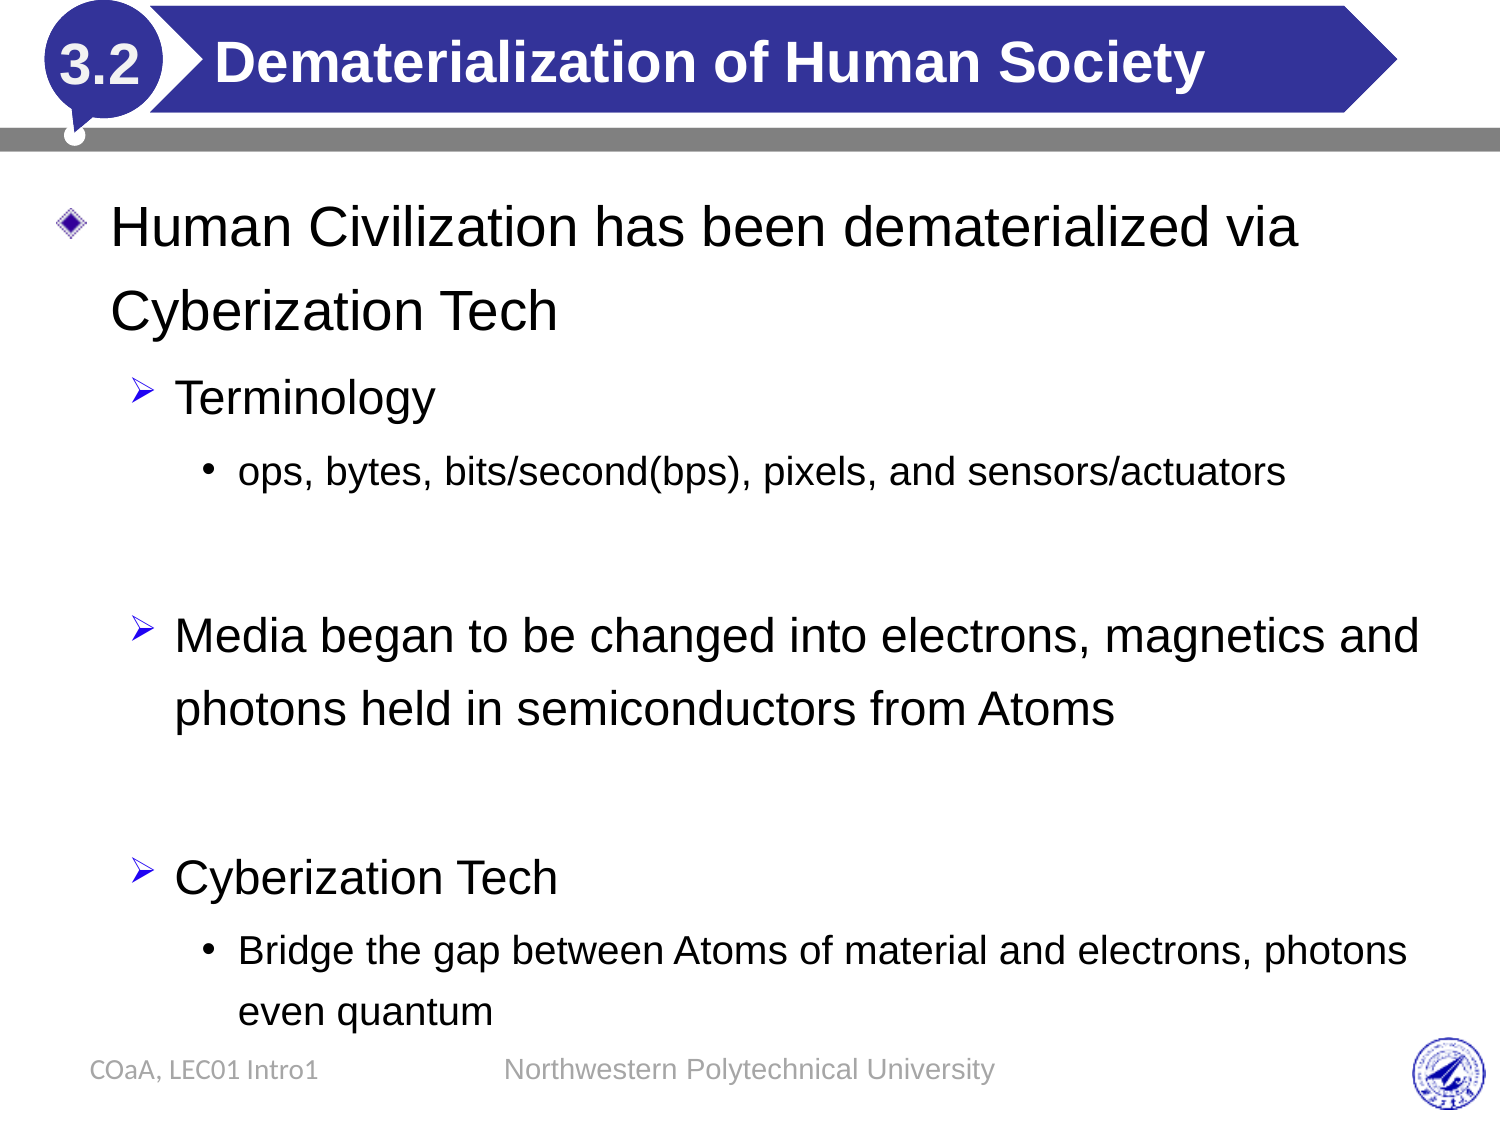

# Dematerialization of Human Society
3.2
Human Civilization has been dematerialized via Cyberization Tech
Terminology
ops, bytes, bits/second(bps), pixels, and sensors/actuators

Media began to be changed into electrons, magnetics and photons held in semiconductors from Atoms

Cyberization Tech
Bridge the gap between Atoms of material and electrons, photons even quantum
COaA, LEC01 Intro1
Northwestern Polytechnical University
33